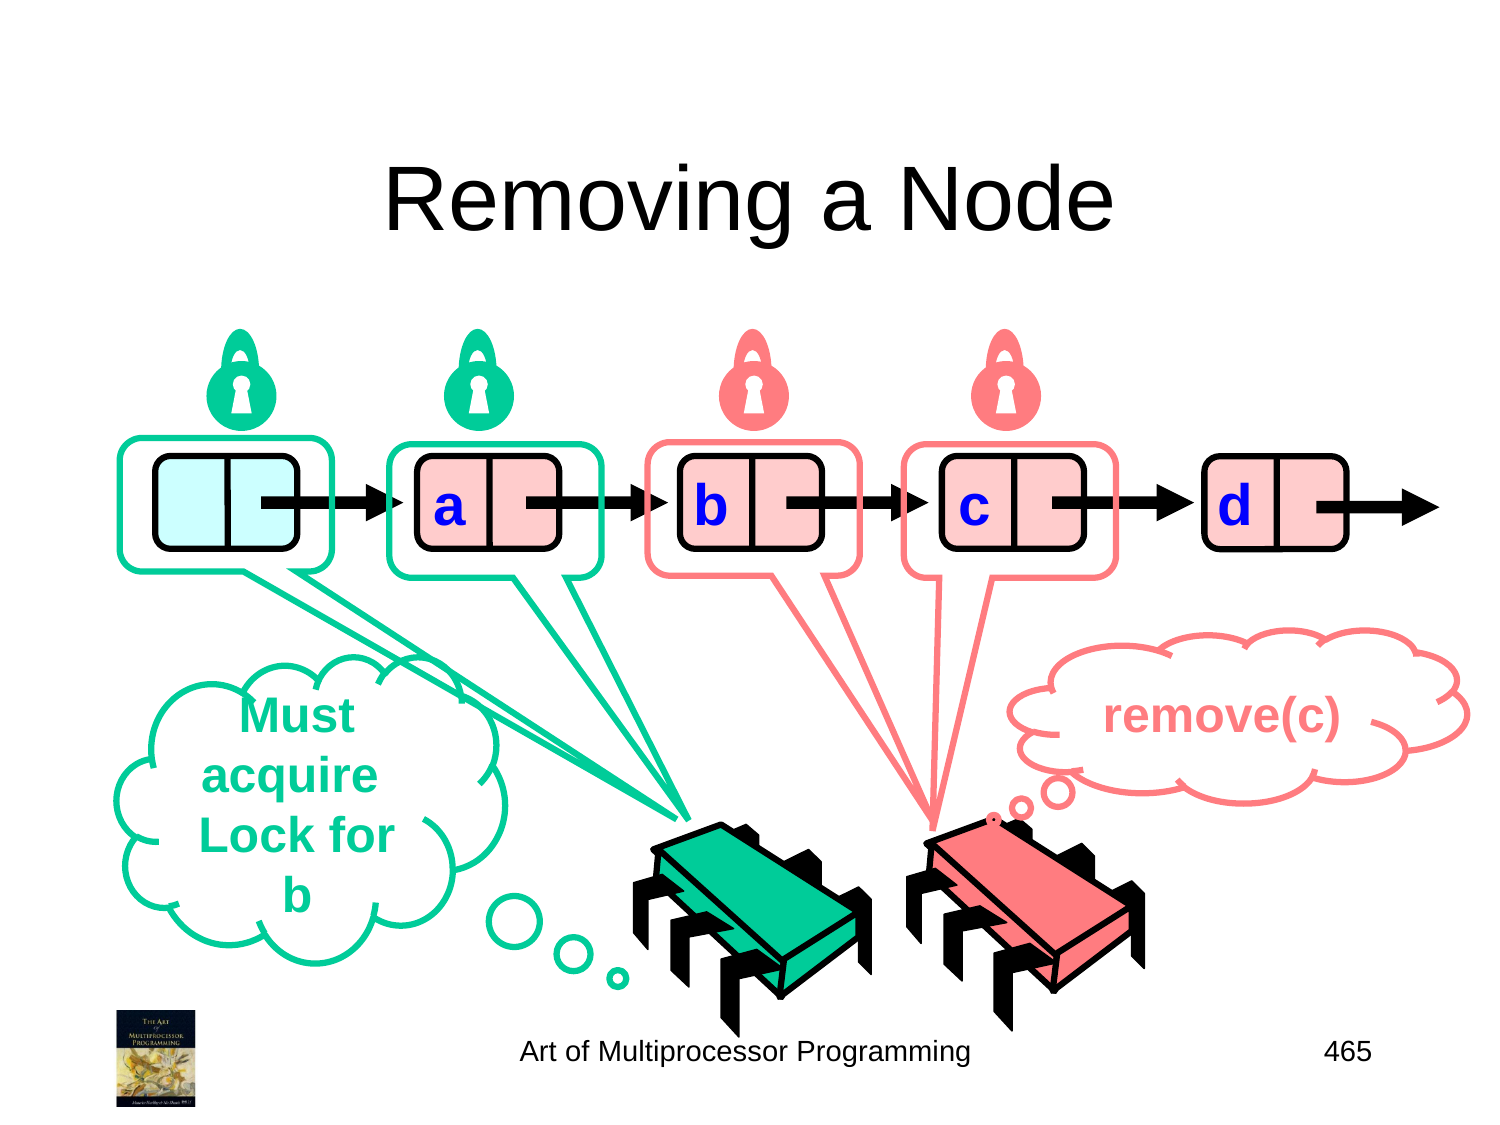

# Removing a Node

a

b

c

d

remove(c)
Must acquire
Lock for b

Art of Multiprocessor Programming
465